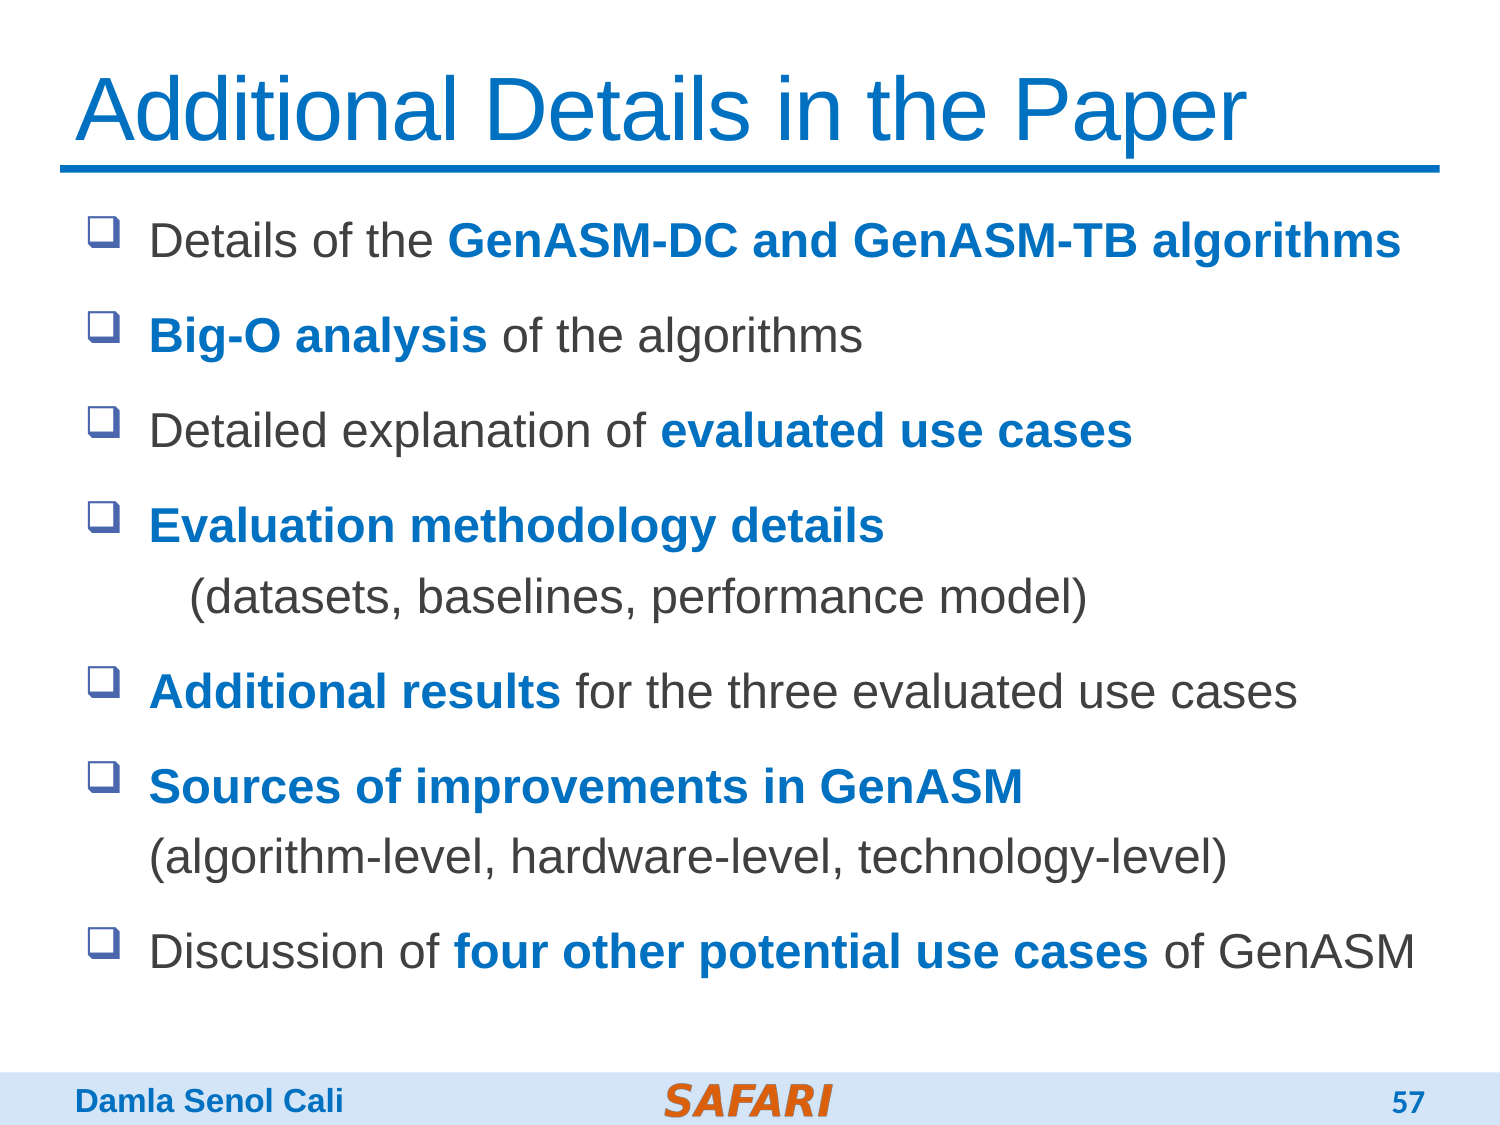

# Additional Details in the Paper
Details of the GenASM-DC and GenASM-TB algorithms
Big-O analysis of the algorithms
Detailed explanation of evaluated use cases
Evaluation methodology details                                             (datasets, baselines, performance model)
Additional results for the three evaluated use cases
Sources of improvements in GenASM                             (algorithm-level, hardware-level, technology-level)
Discussion of four other potential use cases of GenASM

57